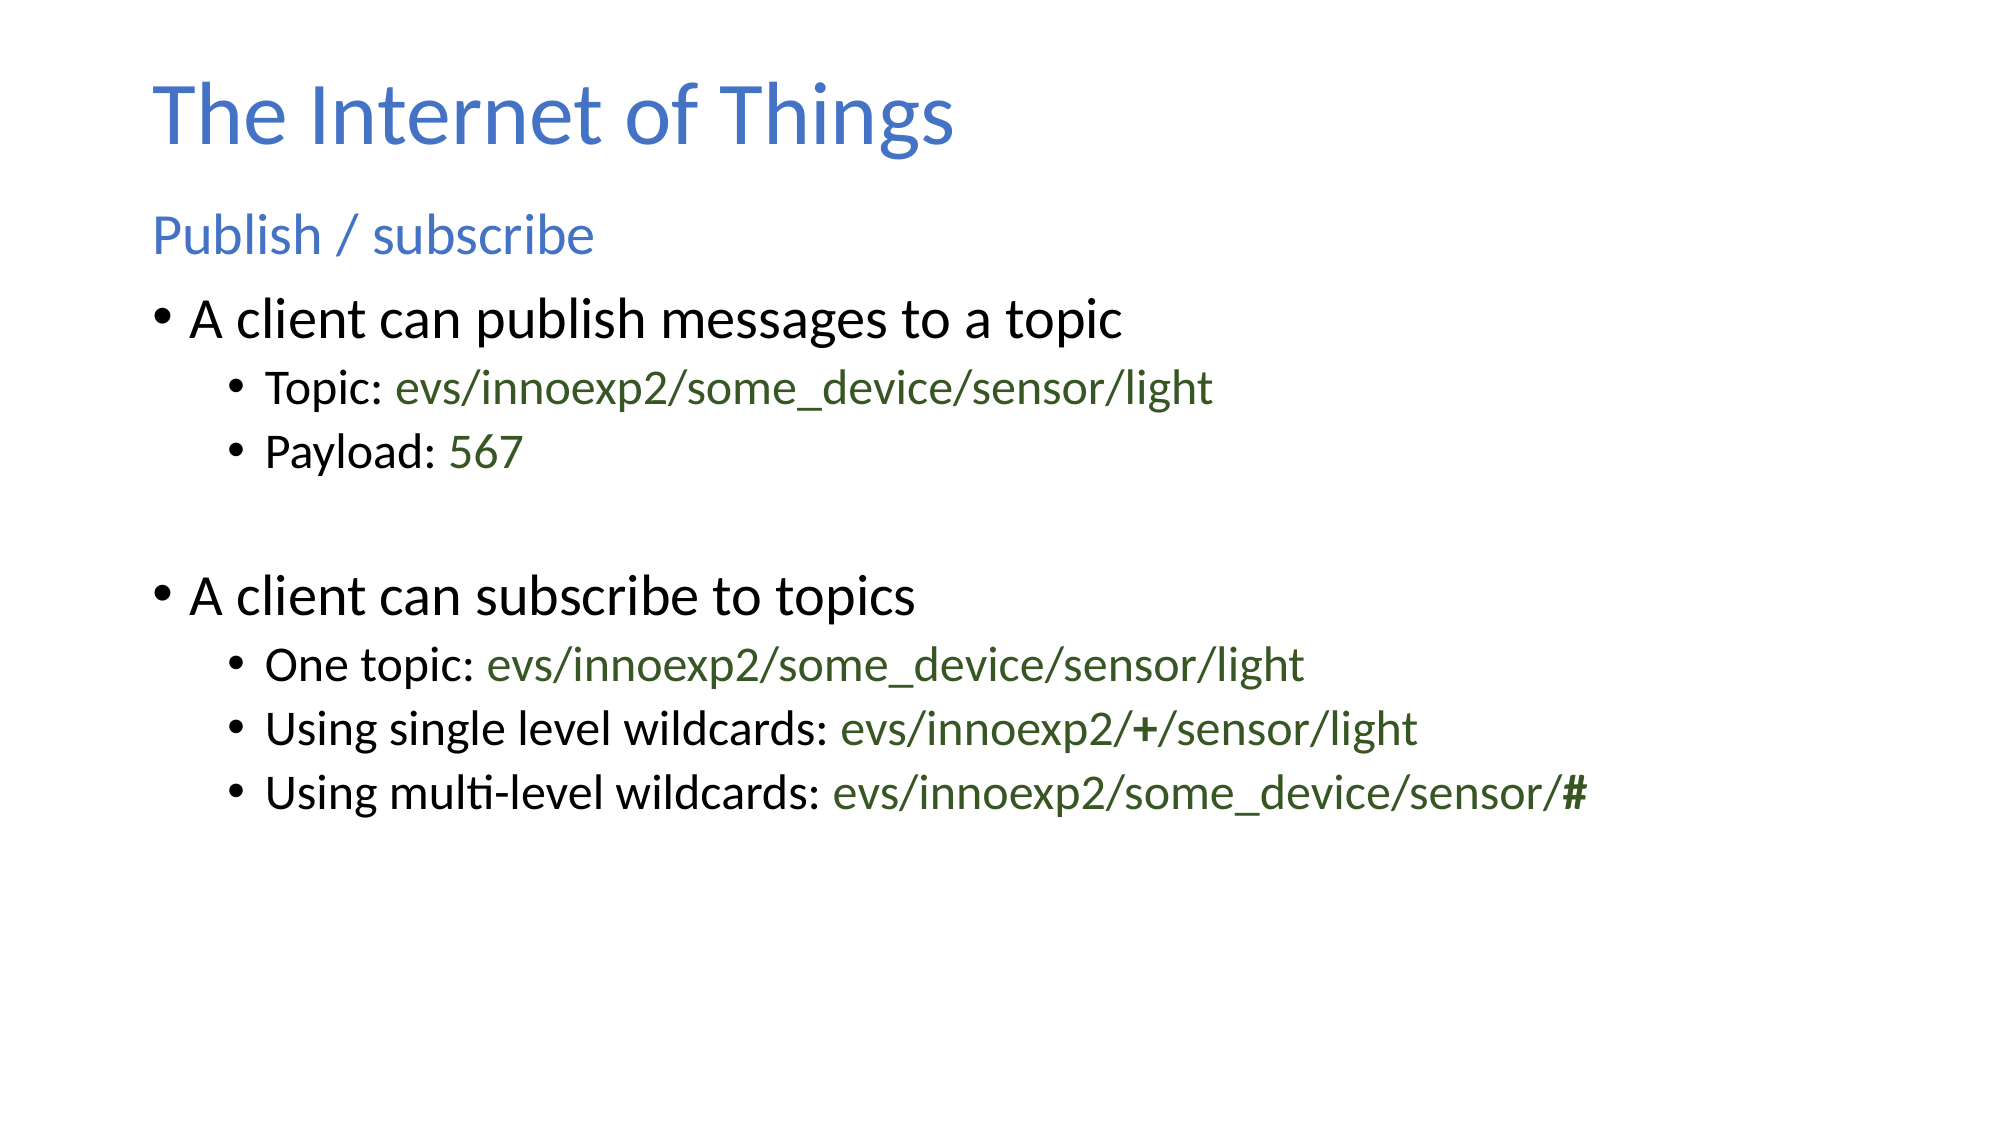

# The Internet of Things
Publish / subscribe
A client can publish messages to a topic
Topic: evs/innoexp2/some_device/sensor/light
Payload: 567

A client can subscribe to topics
One topic: evs/innoexp2/some_device/sensor/light
Using single level wildcards: evs/innoexp2/+/sensor/light
Using multi-level wildcards: evs/innoexp2/some_device/sensor/#